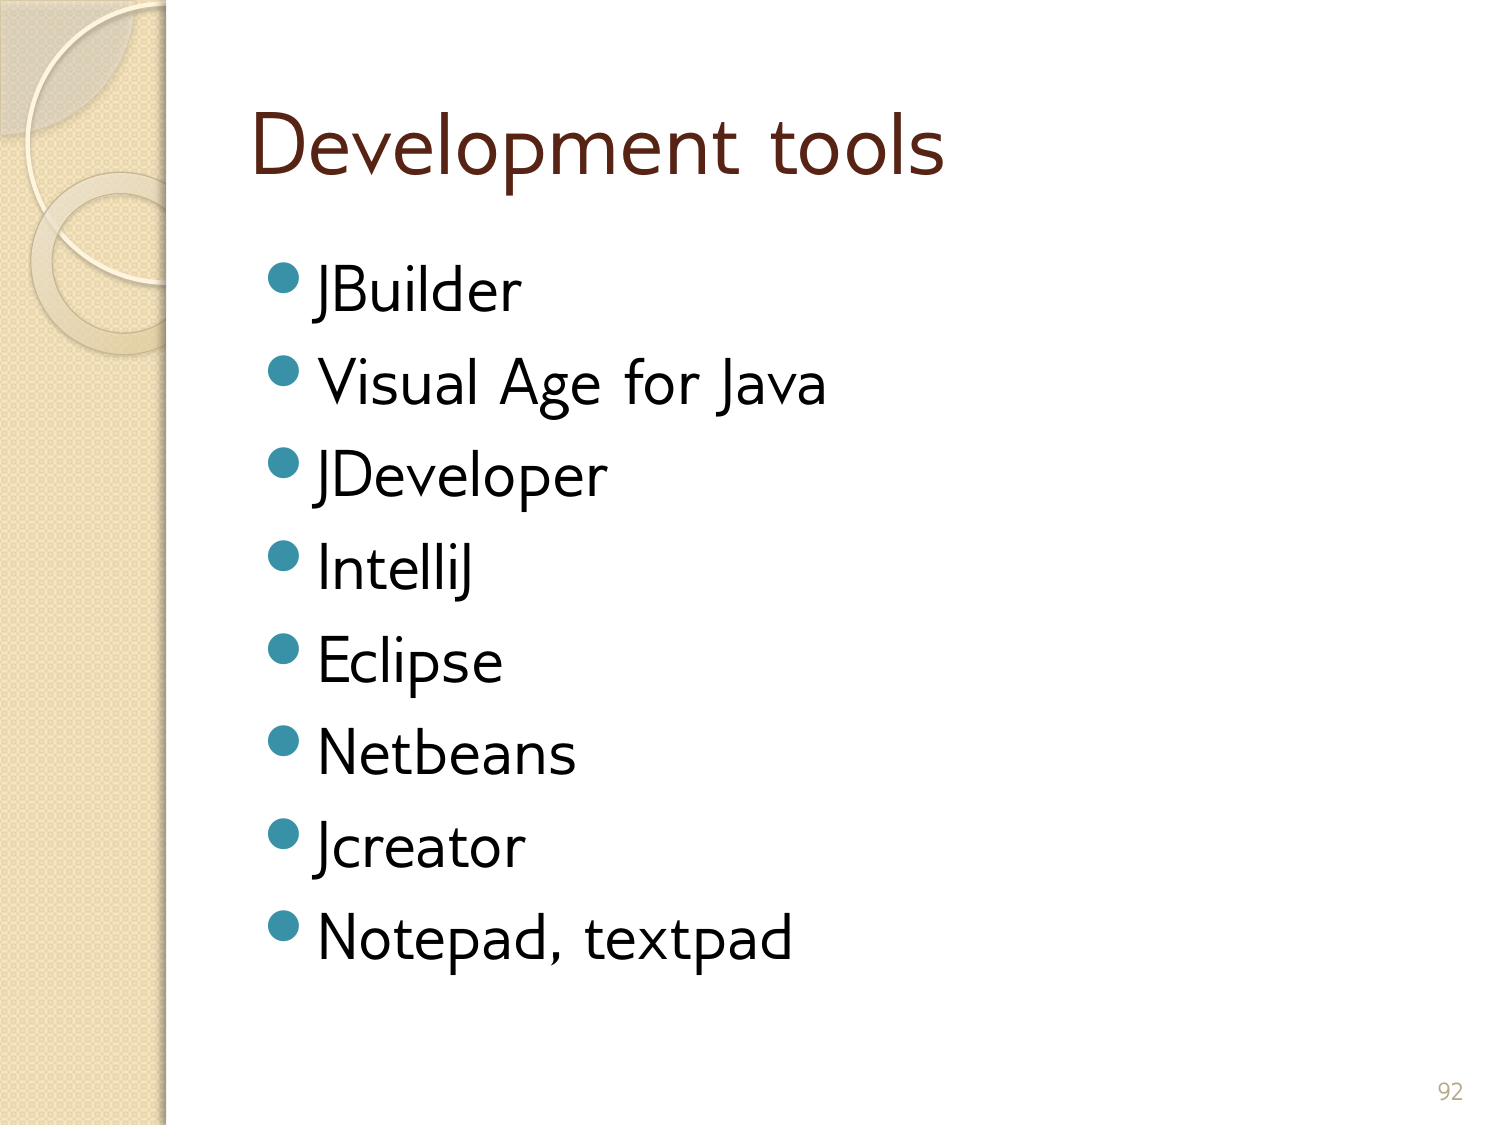

# Development tools
JBuilder
Visual Age for Java
JDeveloper
IntelliJ
Eclipse
Netbeans
Jcreator
Notepad, textpad
92